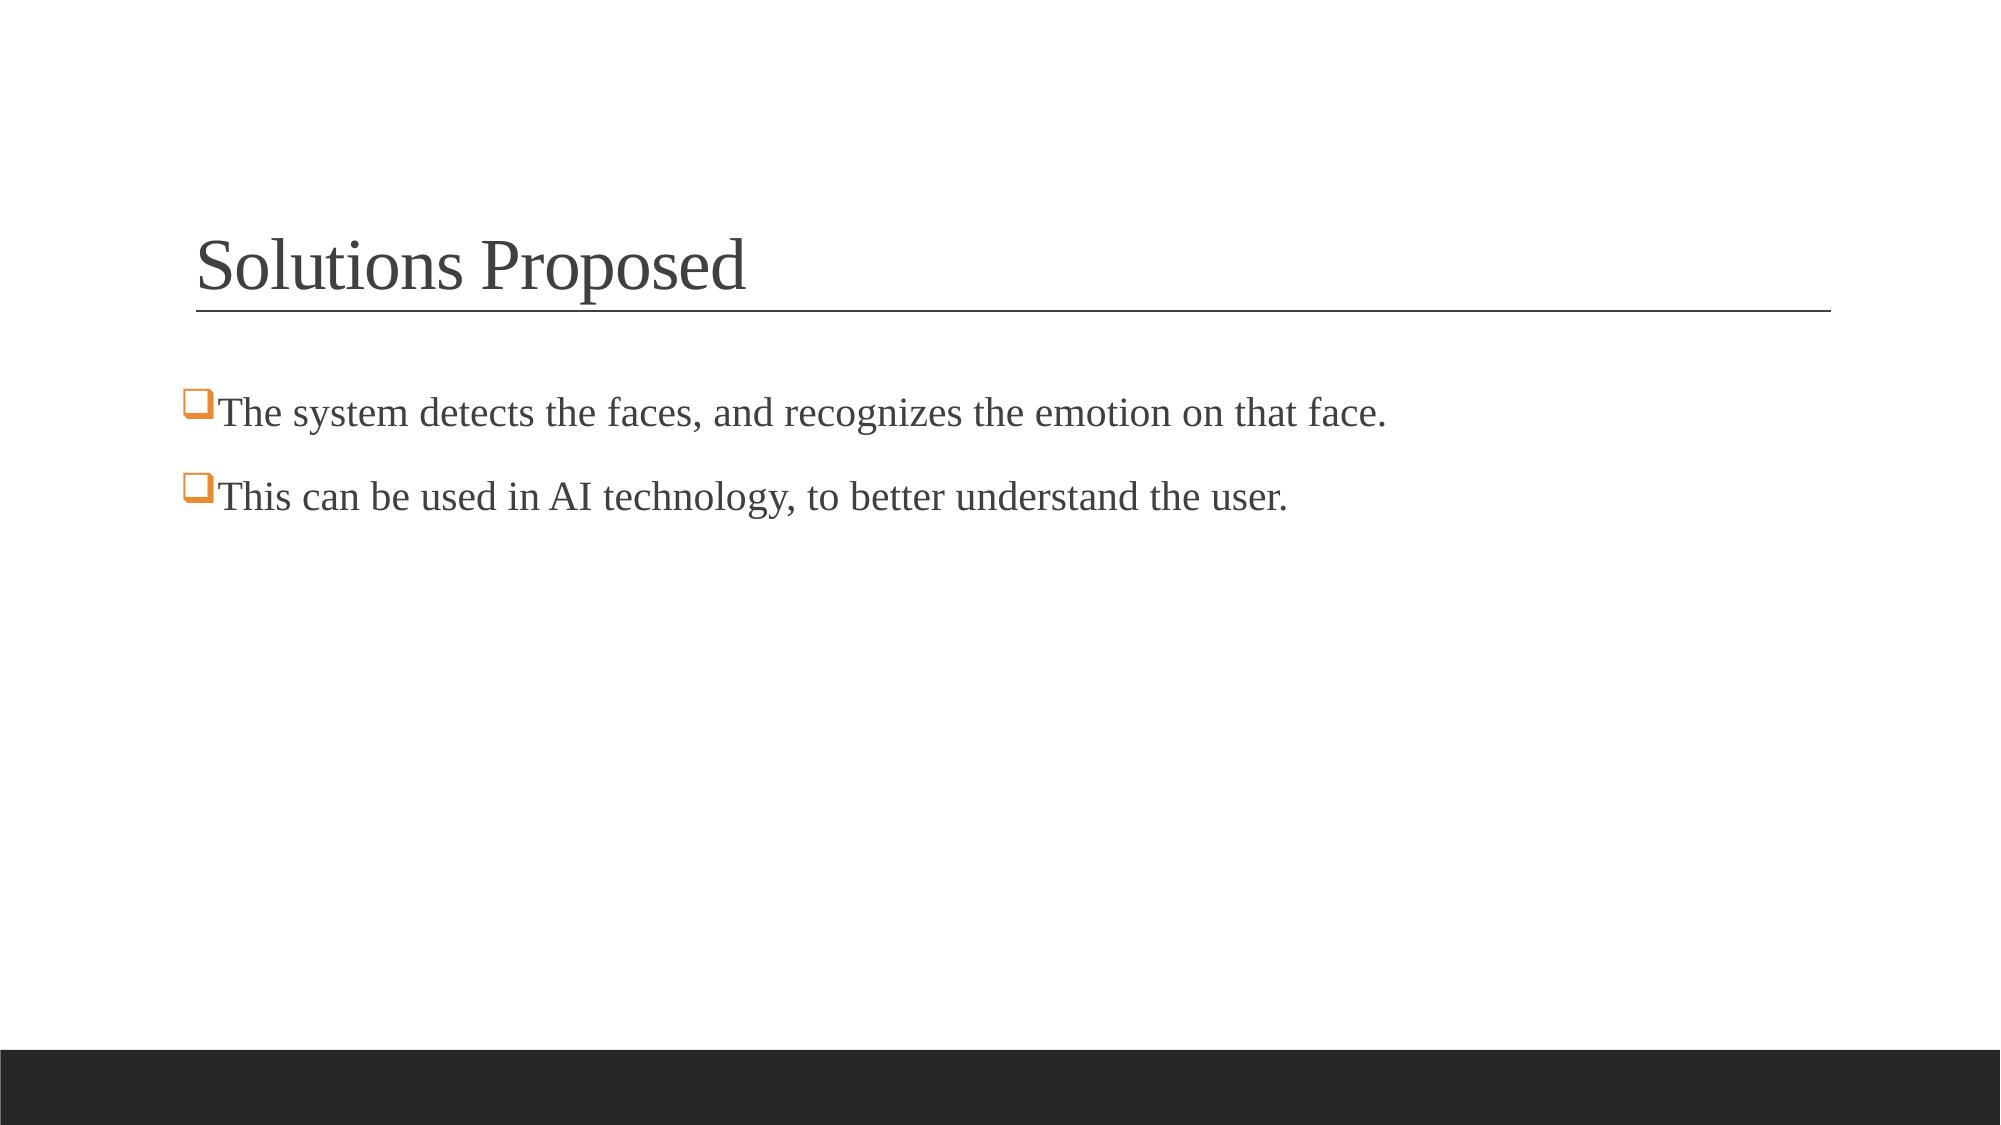

# Solutions Proposed
The system detects the faces, and recognizes the emotion on that face.
This can be used in AI technology, to better understand the user.